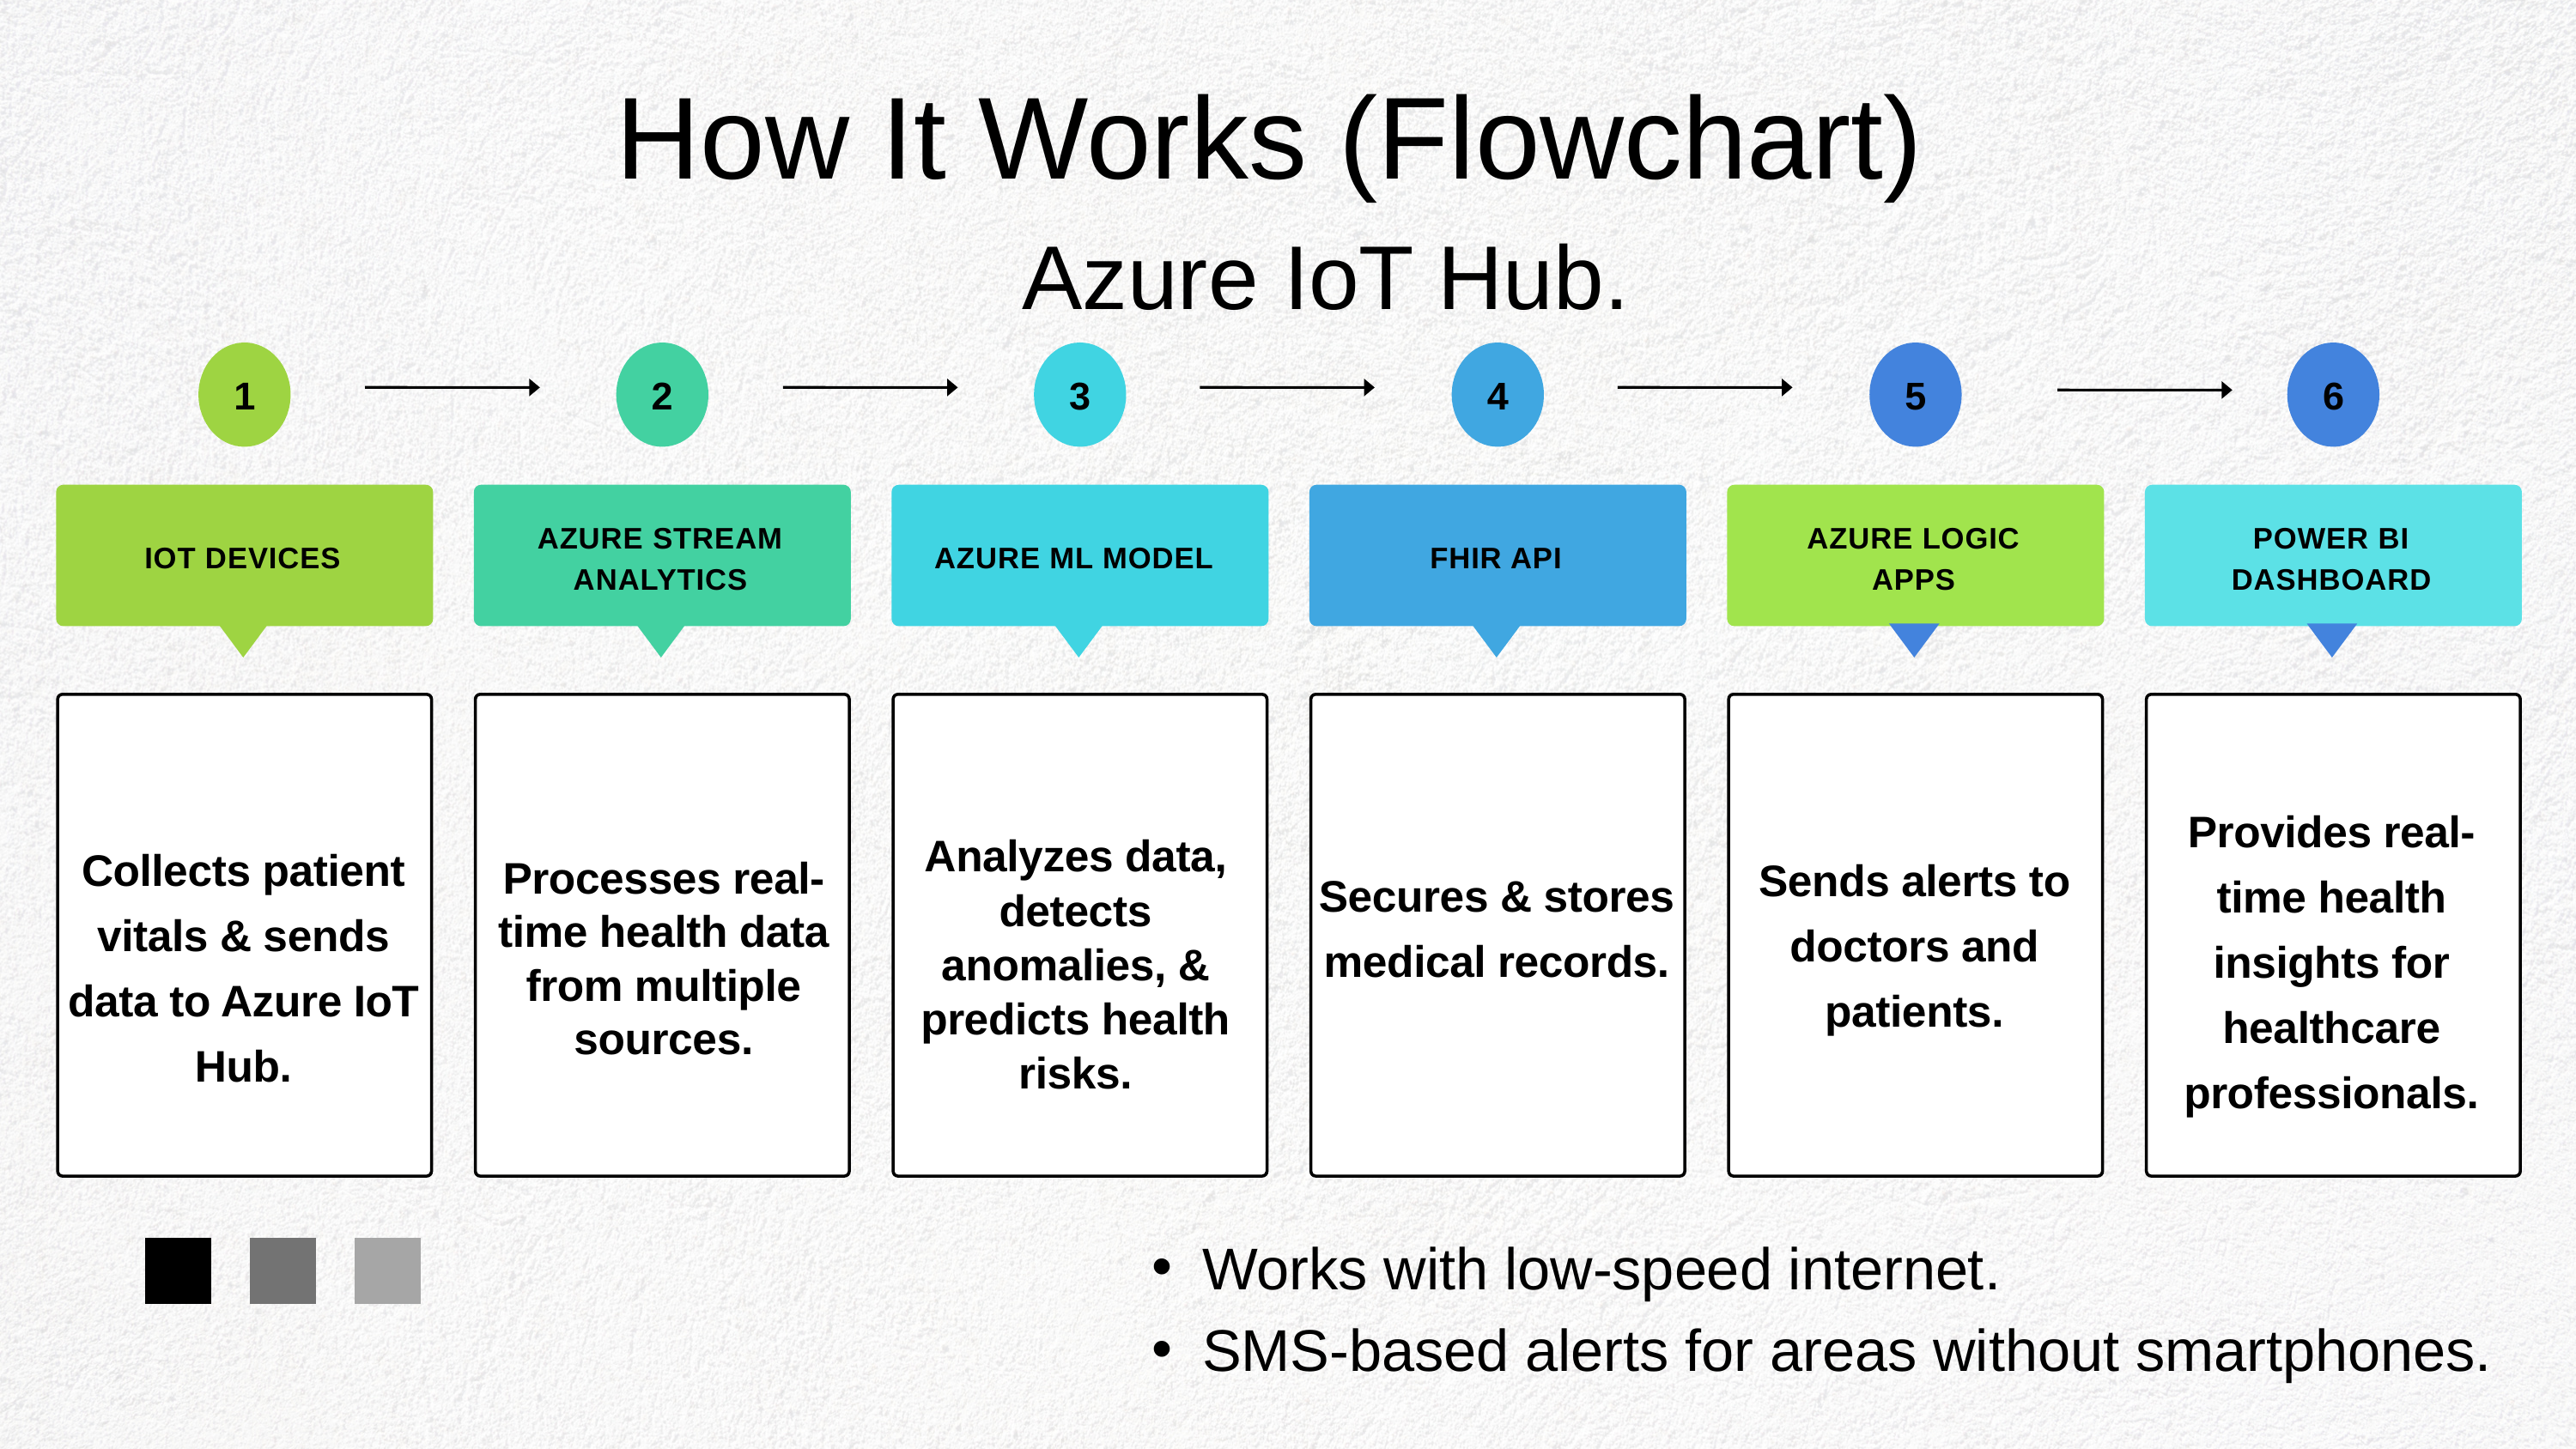

How It Works (Flowchart)
Azure IoT Hub.

1

2

3

4

5

6

AZURE STREAM ANALYTICS
AZURE LOGIC APPS
POWER BI DASHBOARD
IOT DEVICES
AZURE ML MODEL
 FHIR API

Provides real-time health insights for healthcare professionals.
Analyzes data, detects anomalies, & predicts health risks.
Collects patient vitals & sends data to Azure IoT Hub.
Sends alerts to doctors and patients.
Processes real-time health data from multiple sources.
Secures & stores medical records.
Works with low-speed internet.
SMS-based alerts for areas without smartphones.